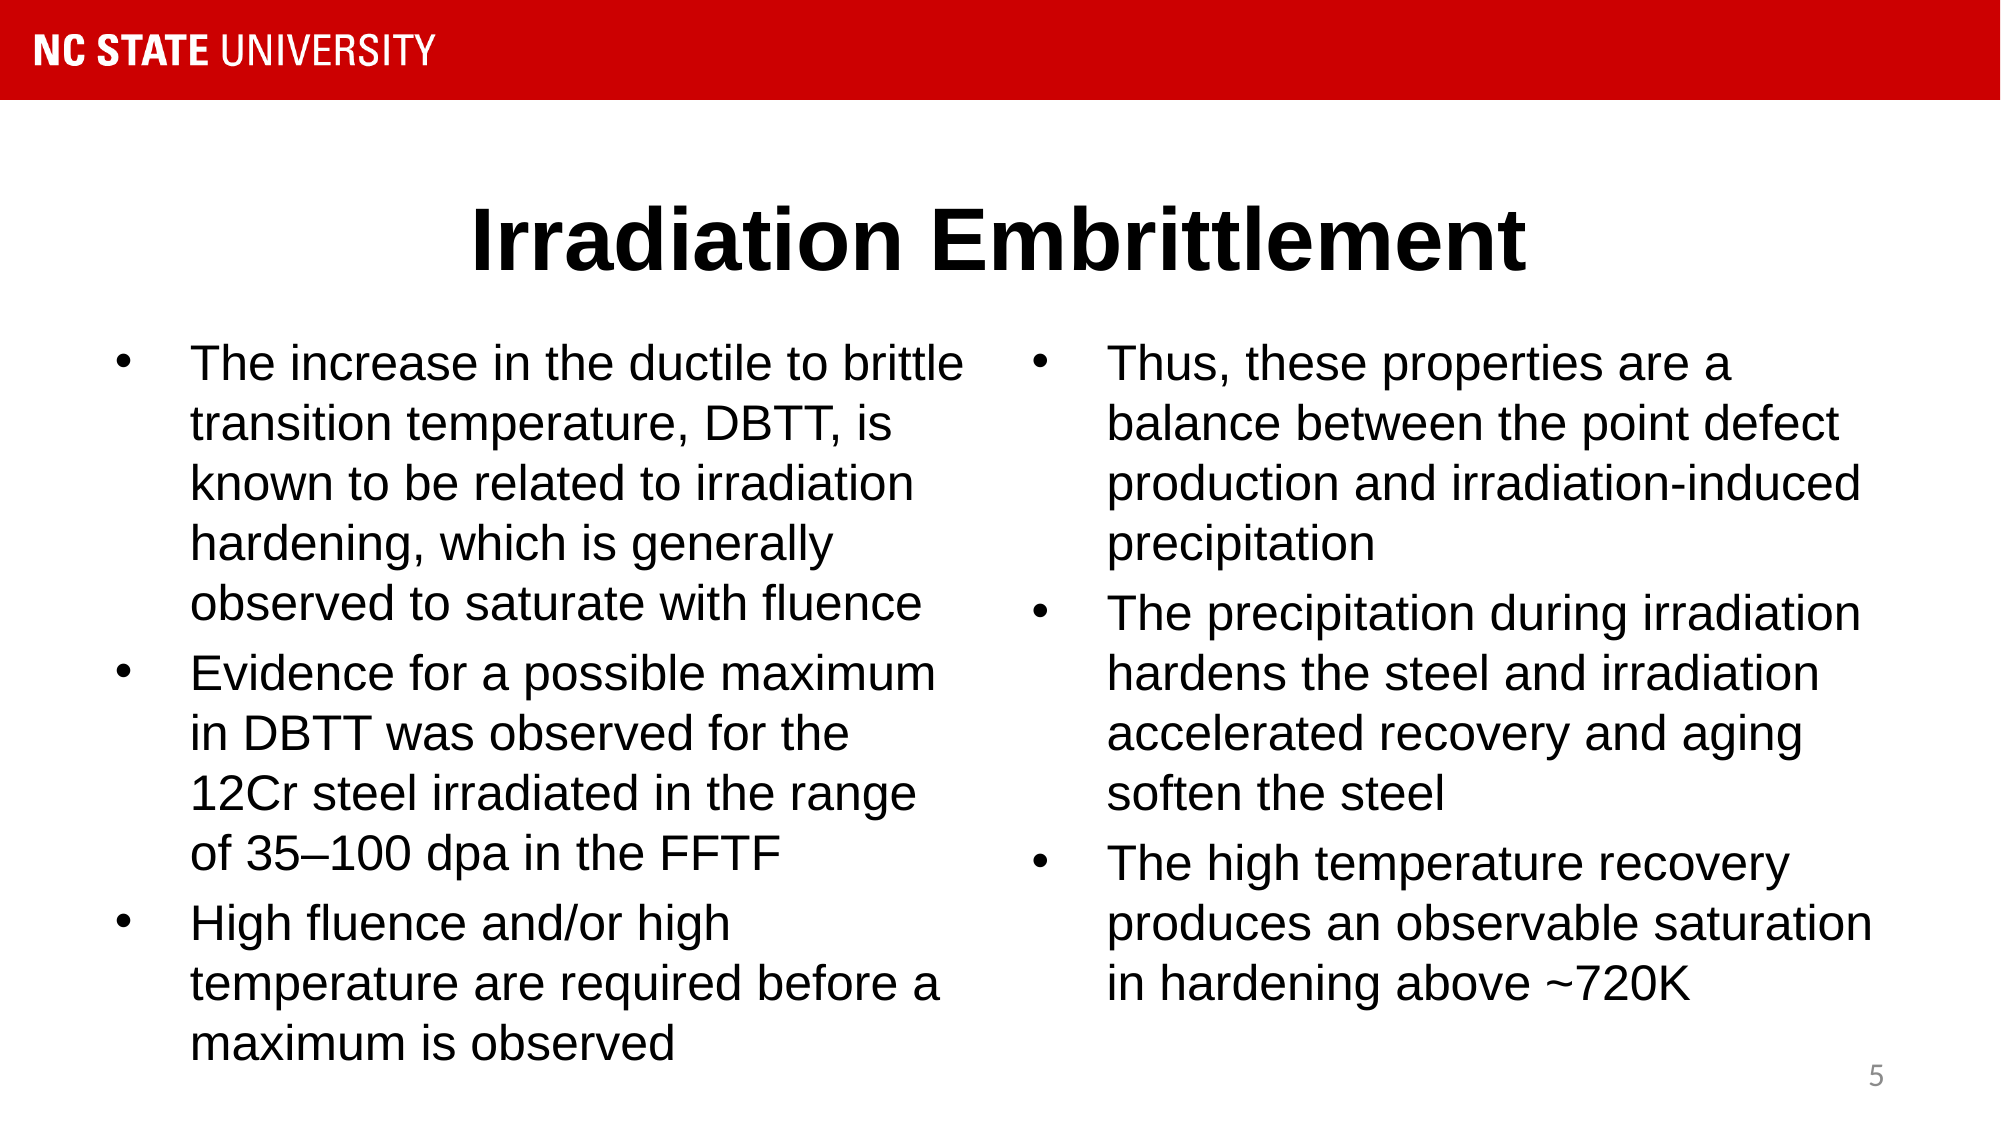

# Irradiation Embrittlement
The increase in the ductile to brittle transition temperature, DBTT, is known to be related to irradiation hardening, which is generally observed to saturate with fluence
Evidence for a possible maximum in DBTT was observed for the 12Cr steel irradiated in the range of 35–100 dpa in the FFTF
High fluence and/or high temperature are required before a maximum is observed

Thus, these properties are a balance between the point defect production and irradiation-induced precipitation
The precipitation during irradiation hardens the steel and irradiation accelerated recovery and aging soften the steel
The high temperature recovery produces an observable saturation in hardening above ~720K

5